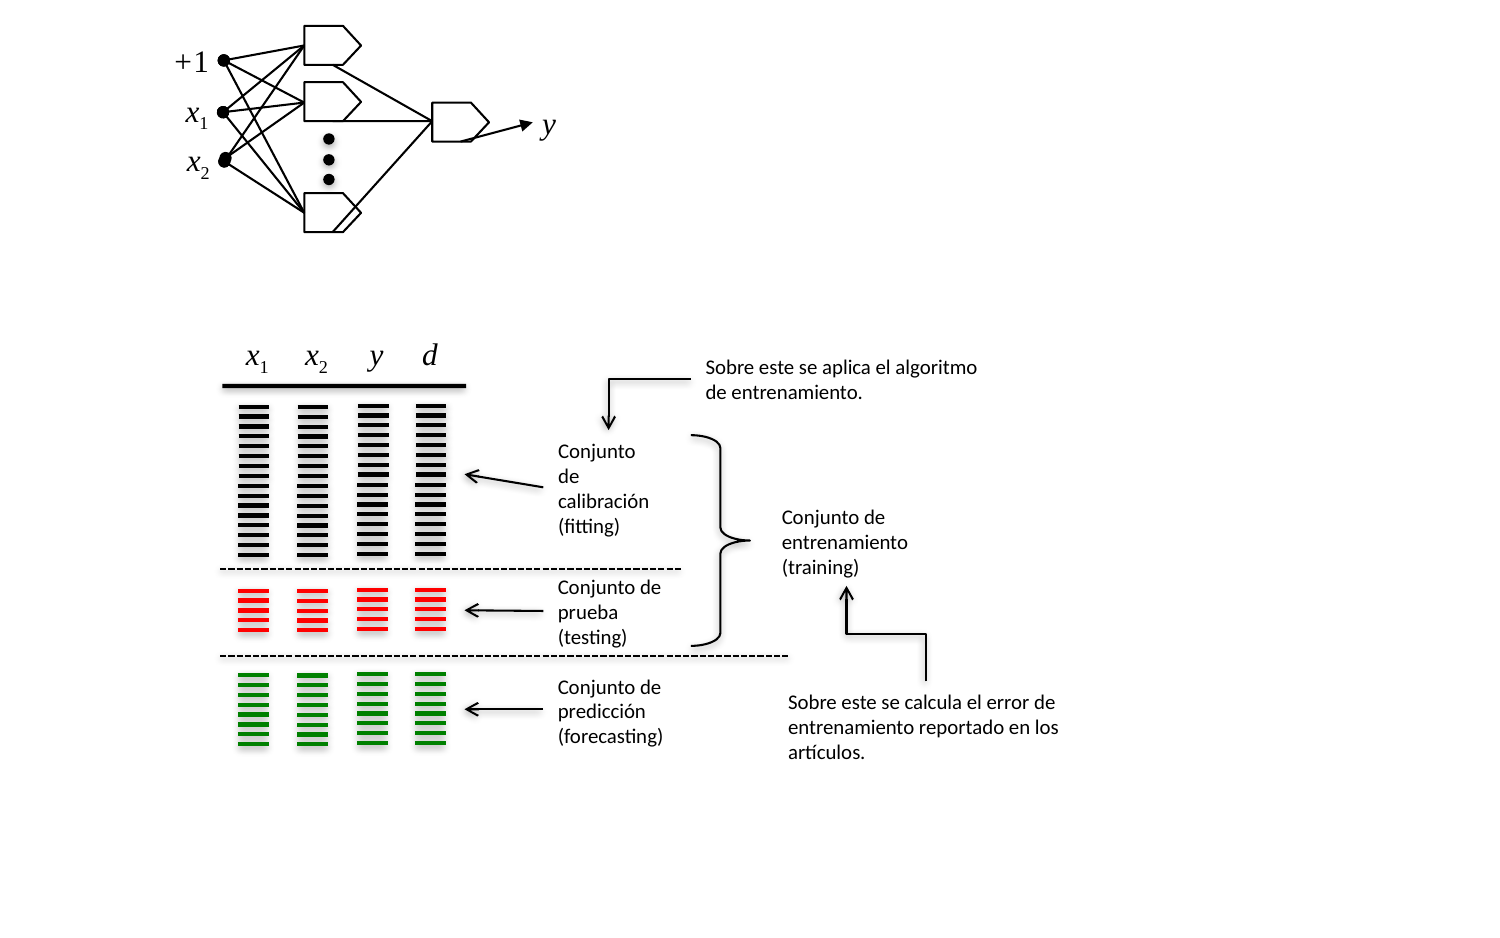

+1

x1
y

x2

x1
x2
y
d
Sobre este se aplica el algoritmo de entrenamiento.
Conjunto de calibración
(fitting)

Conjunto de entrenamiento
(training)
Conjunto de prueba
(testing)
Conjunto de predicción
(forecasting)
Sobre este se calcula el error de entrenamiento reportado en los artículos.